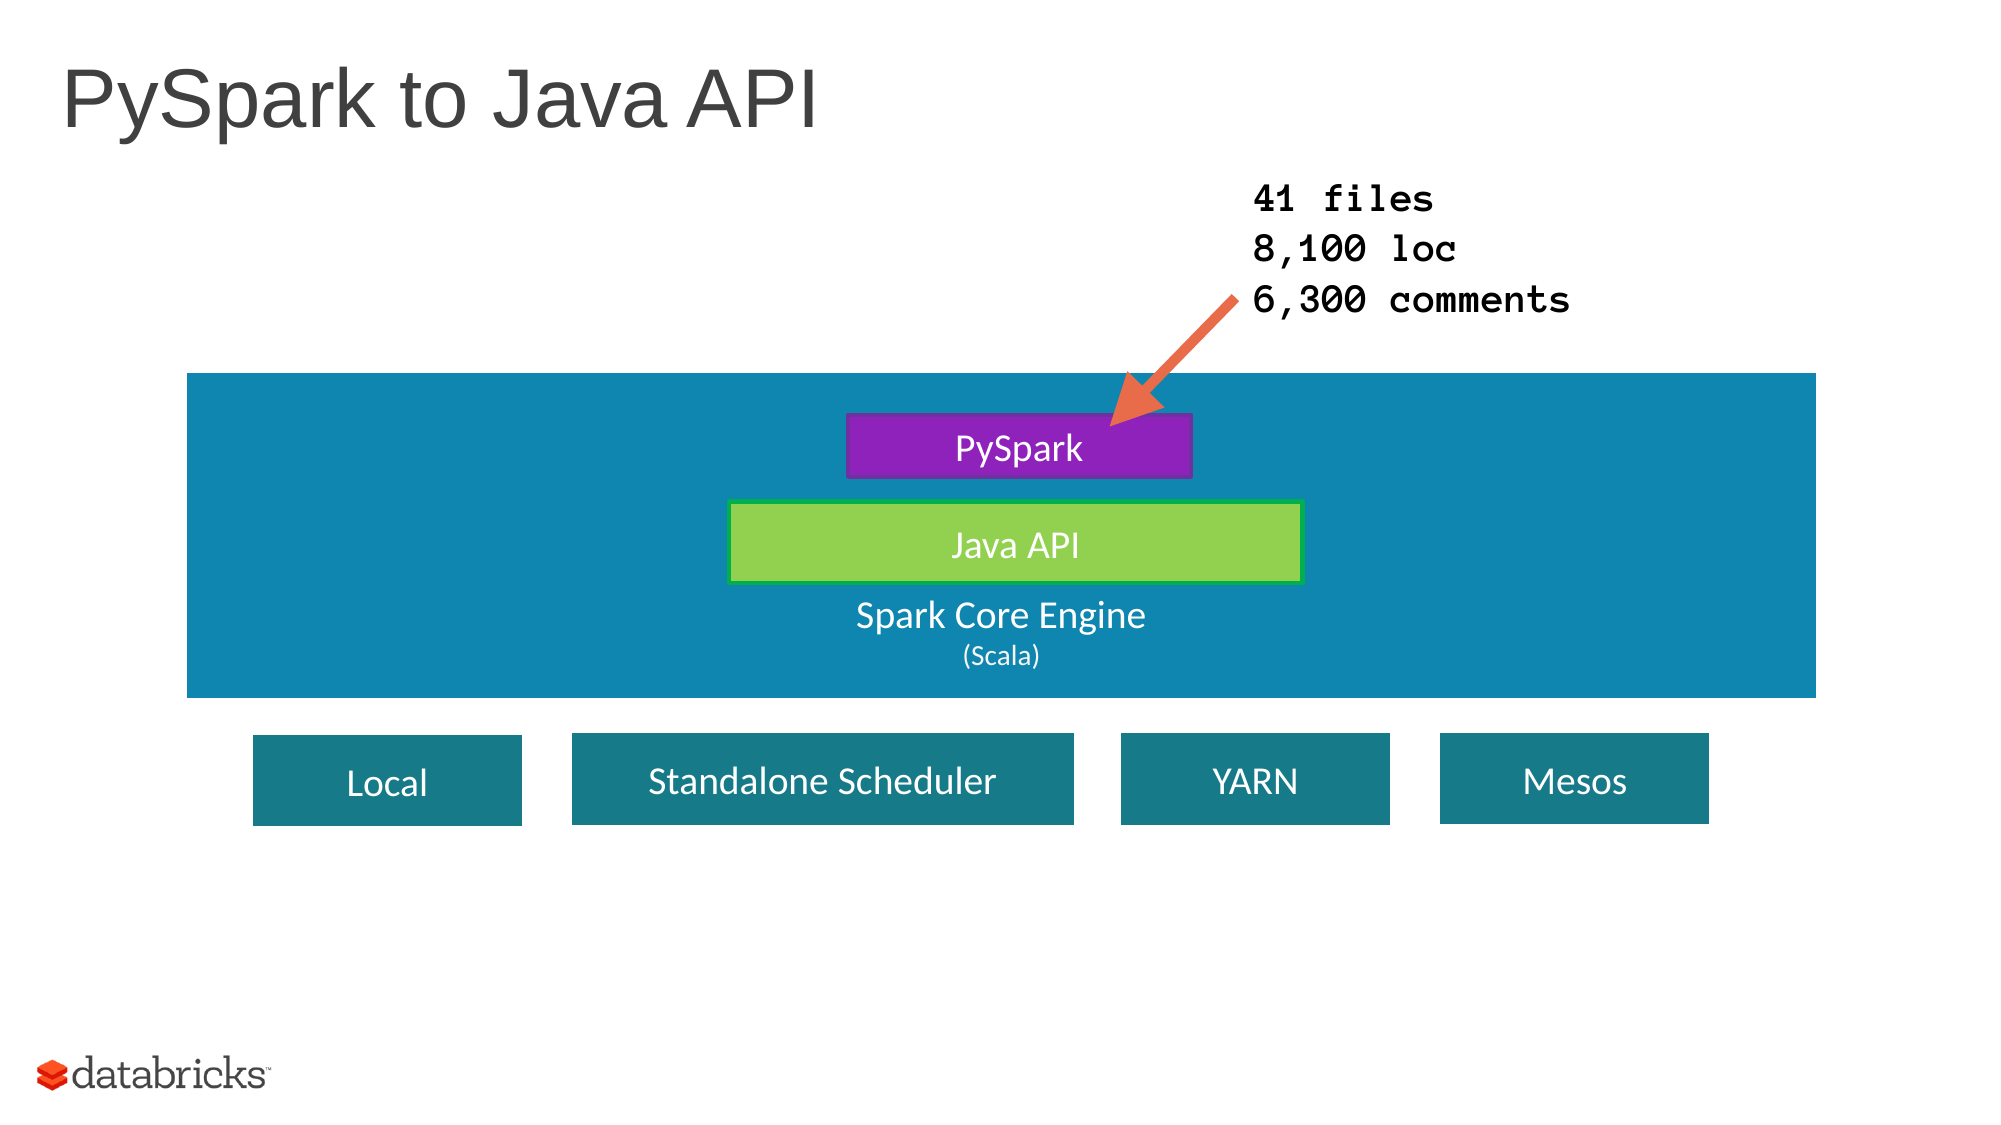

# PySpark to Java API
41 files
8,100 loc
6,300 comments

Spark Core Engine
(Scala)
PySpark
Java API
Mesos
Standalone Scheduler
YARN
Local